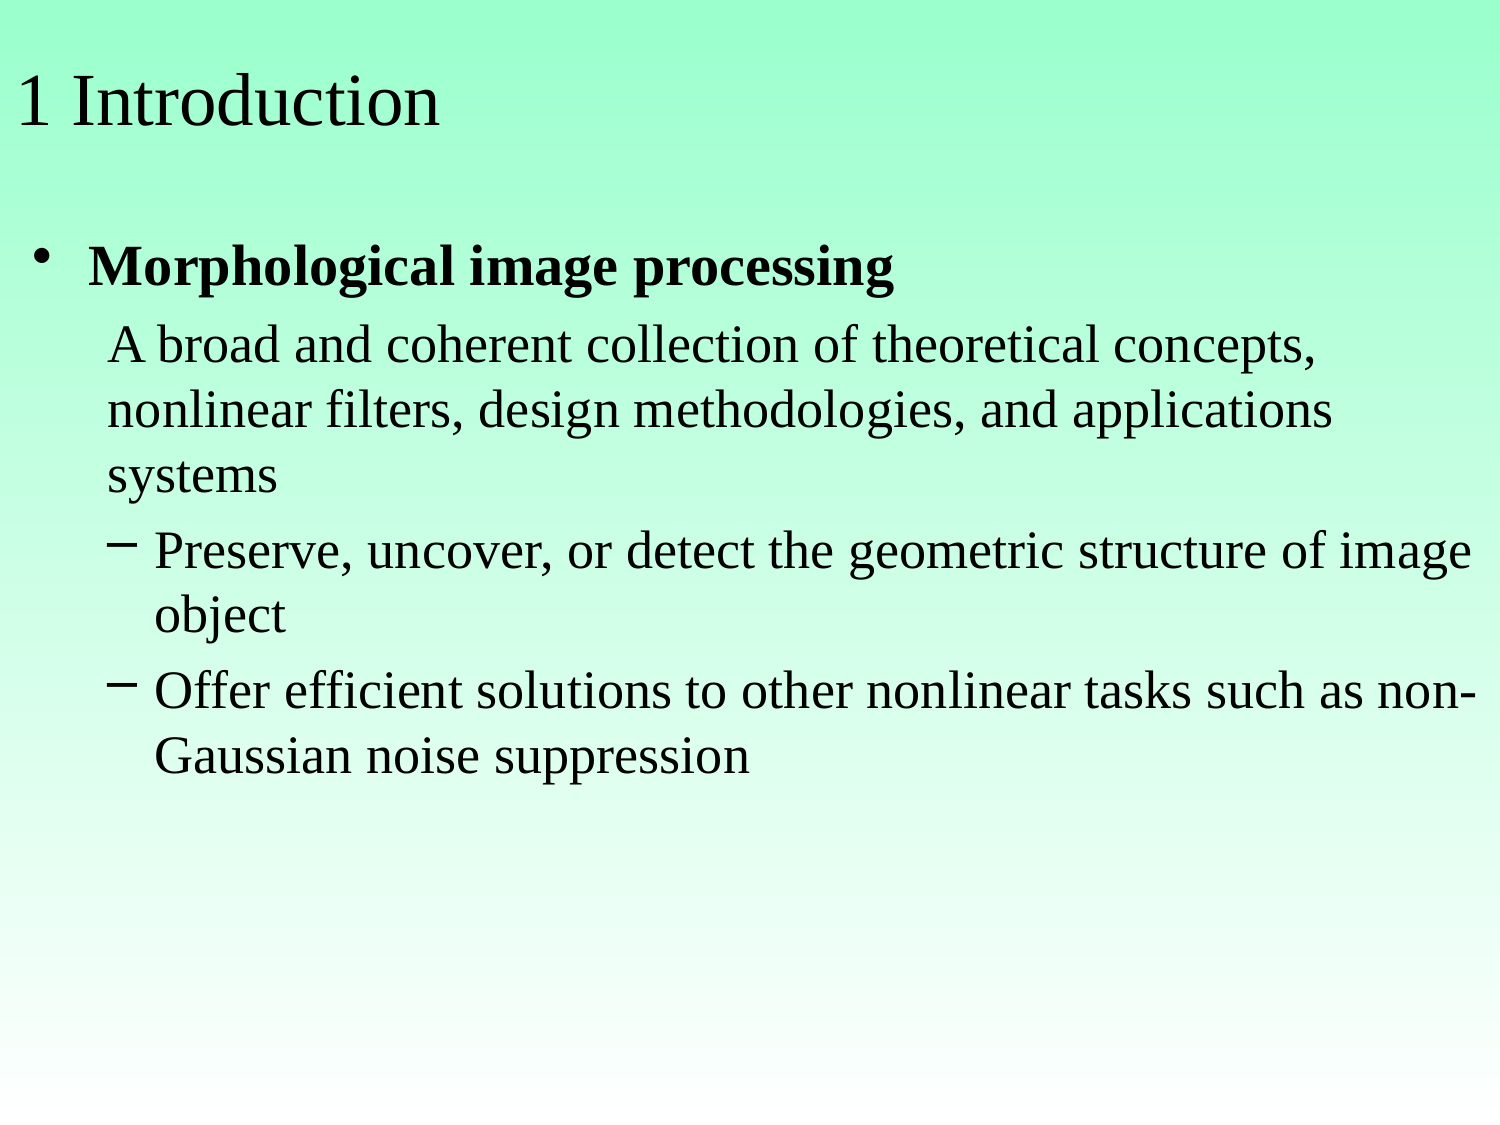

# 1 Introduction
Morphological image processing
A broad and coherent collection of theoretical concepts, nonlinear filters, design methodologies, and applications systems
Preserve, uncover, or detect the geometric structure of image object
Offer efficient solutions to other nonlinear tasks such as non-Gaussian noise suppression